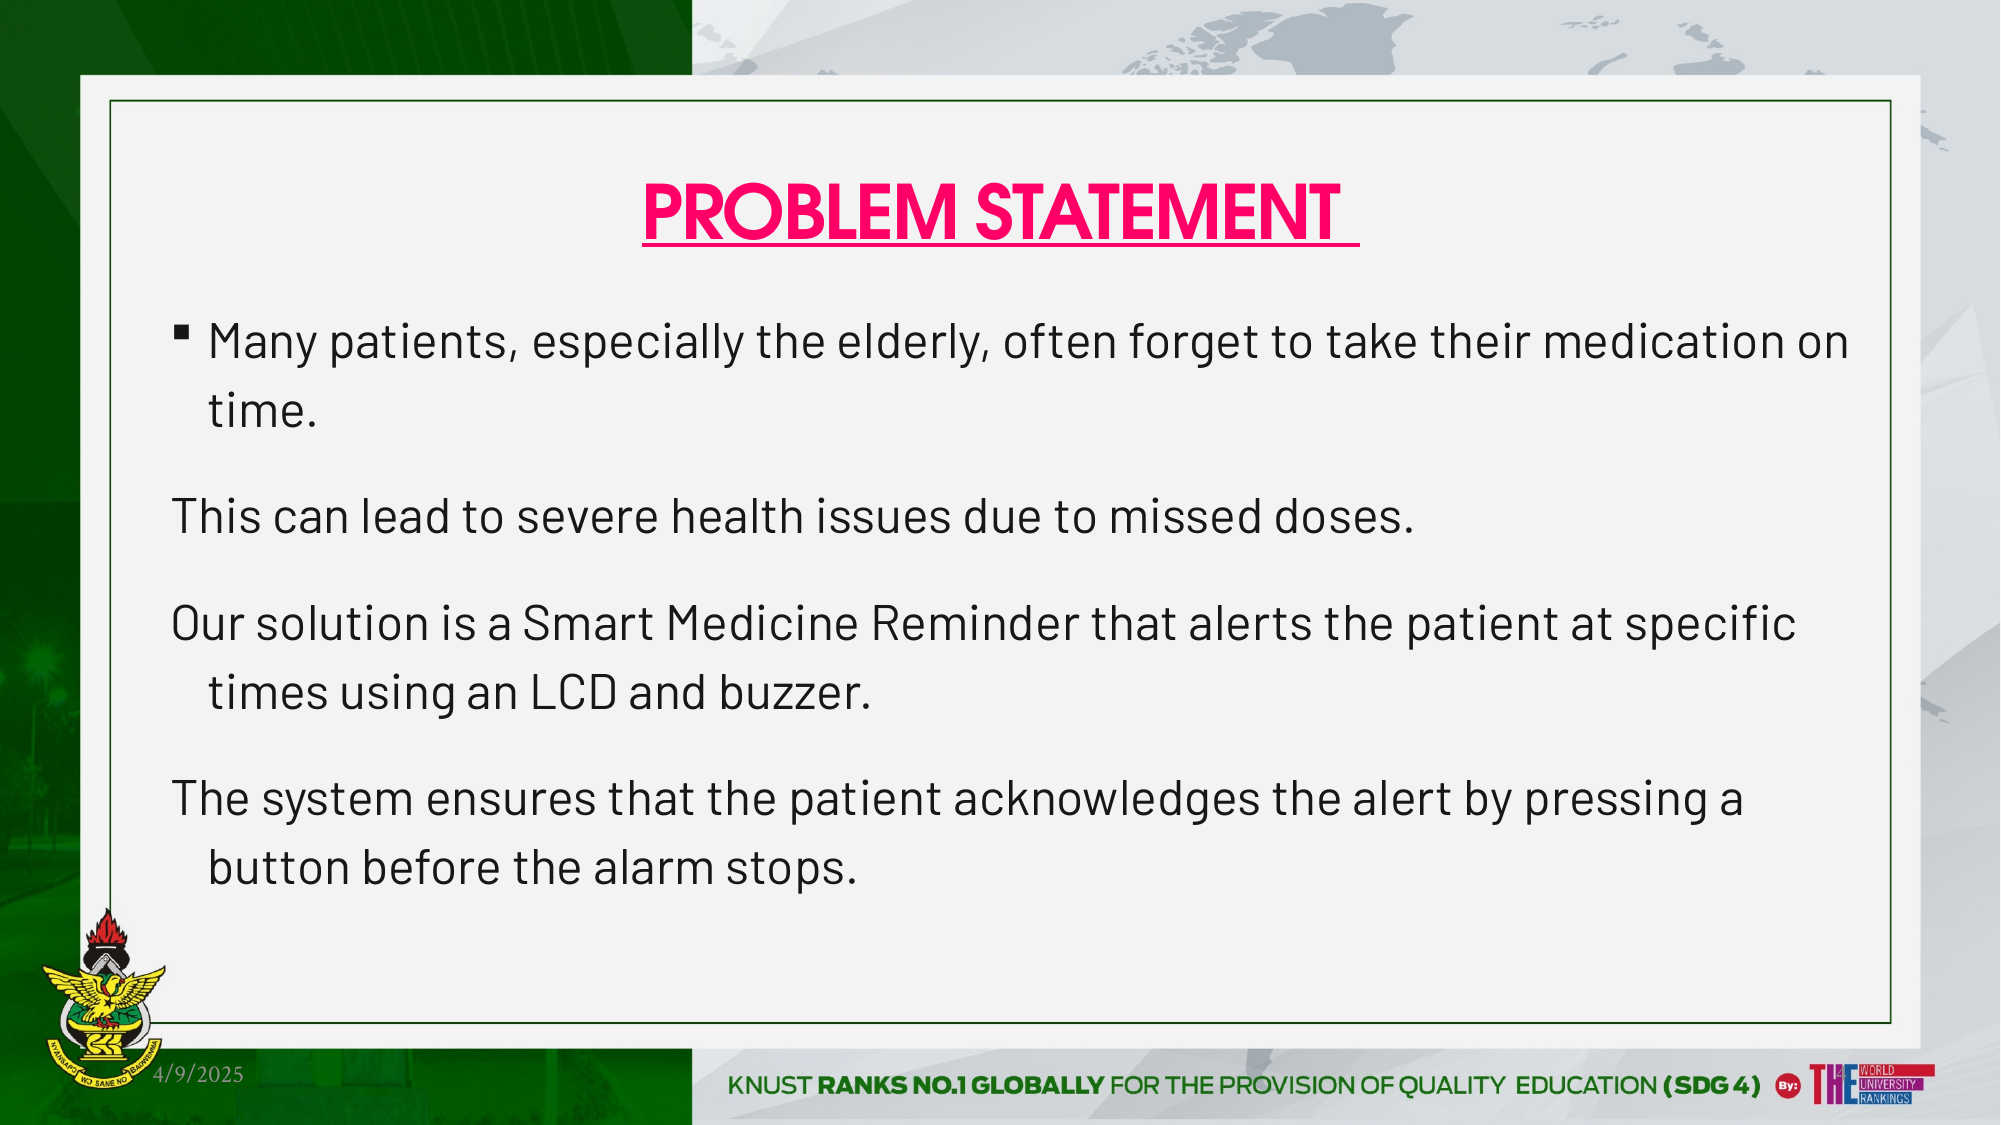

# PROBLEM STATEMENT
Many patients, especially the elderly, often forget to take their medication on time.
This can lead to severe health issues due to missed doses.
Our solution is a Smart Medicine Reminder that alerts the patient at specific times using an LCD and buzzer.
The system ensures that the patient acknowledges the alert by pressing a button before the alarm stops.

4/9/2025
4